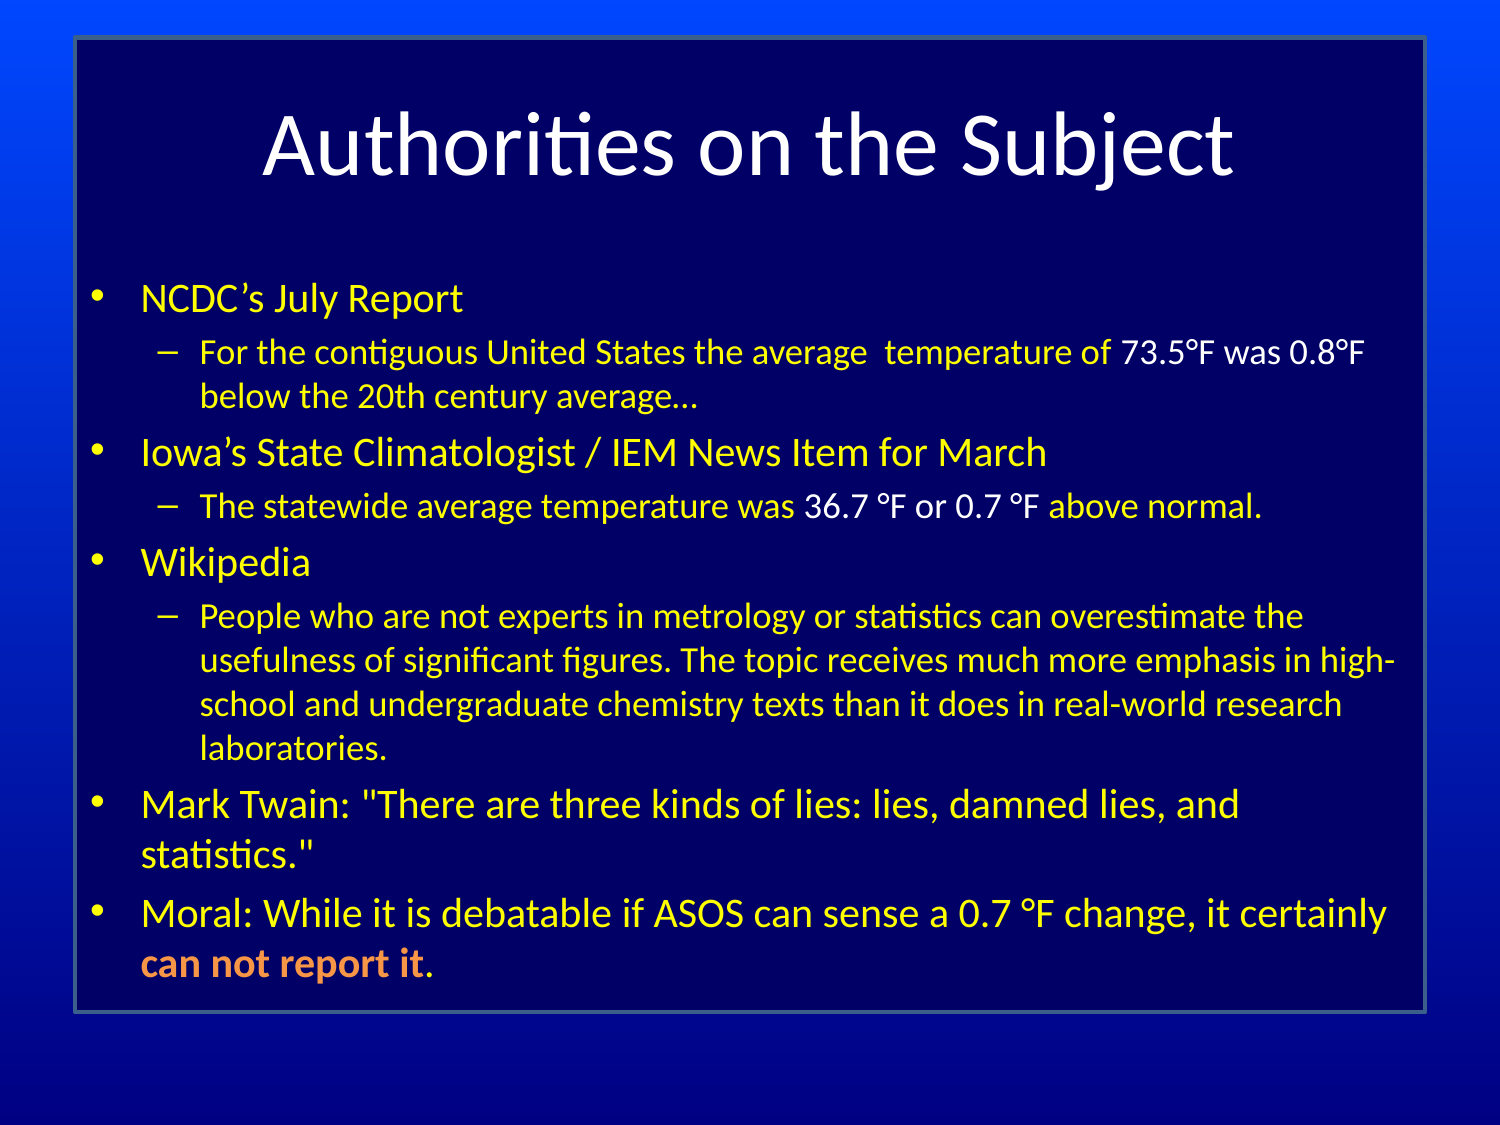

# Authorities on the Subject
NCDC’s July Report
For the contiguous United States the average  temperature of 73.5°F was 0.8°F below the 20th century average…
Iowa’s State Climatologist / IEM News Item for March
The statewide average temperature was 36.7 °F or 0.7 °F above normal.
Wikipedia
People who are not experts in metrology or statistics can overestimate the usefulness of significant figures. The topic receives much more emphasis in high-school and undergraduate chemistry texts than it does in real-world research laboratories.
Mark Twain: "There are three kinds of lies: lies, damned lies, and statistics."
Moral: While it is debatable if ASOS can sense a 0.7 °F change, it certainly can not report it.